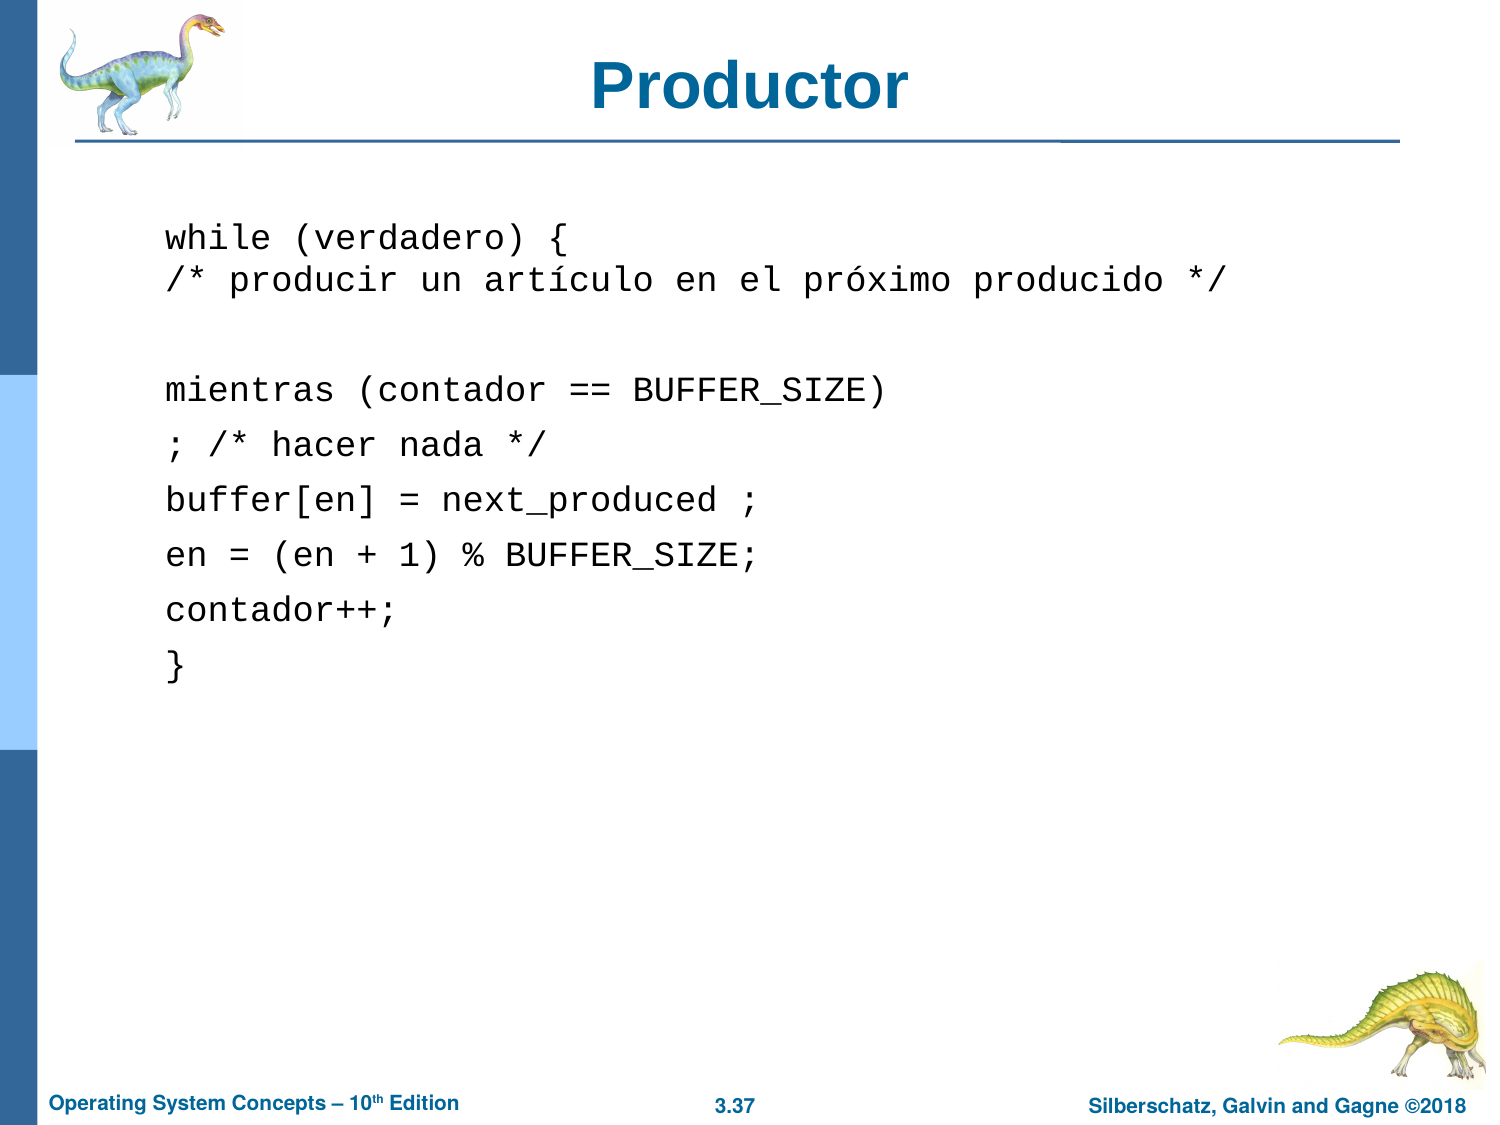

# Productor
while (verdadero) {
/* producir un artículo en el próximo producido */

mientras (contador == BUFFER_SIZE)
; /* hacer nada */
buffer[en] = next_produced ;
en = (en + 1) % BUFFER_SIZE;
contador++;
}